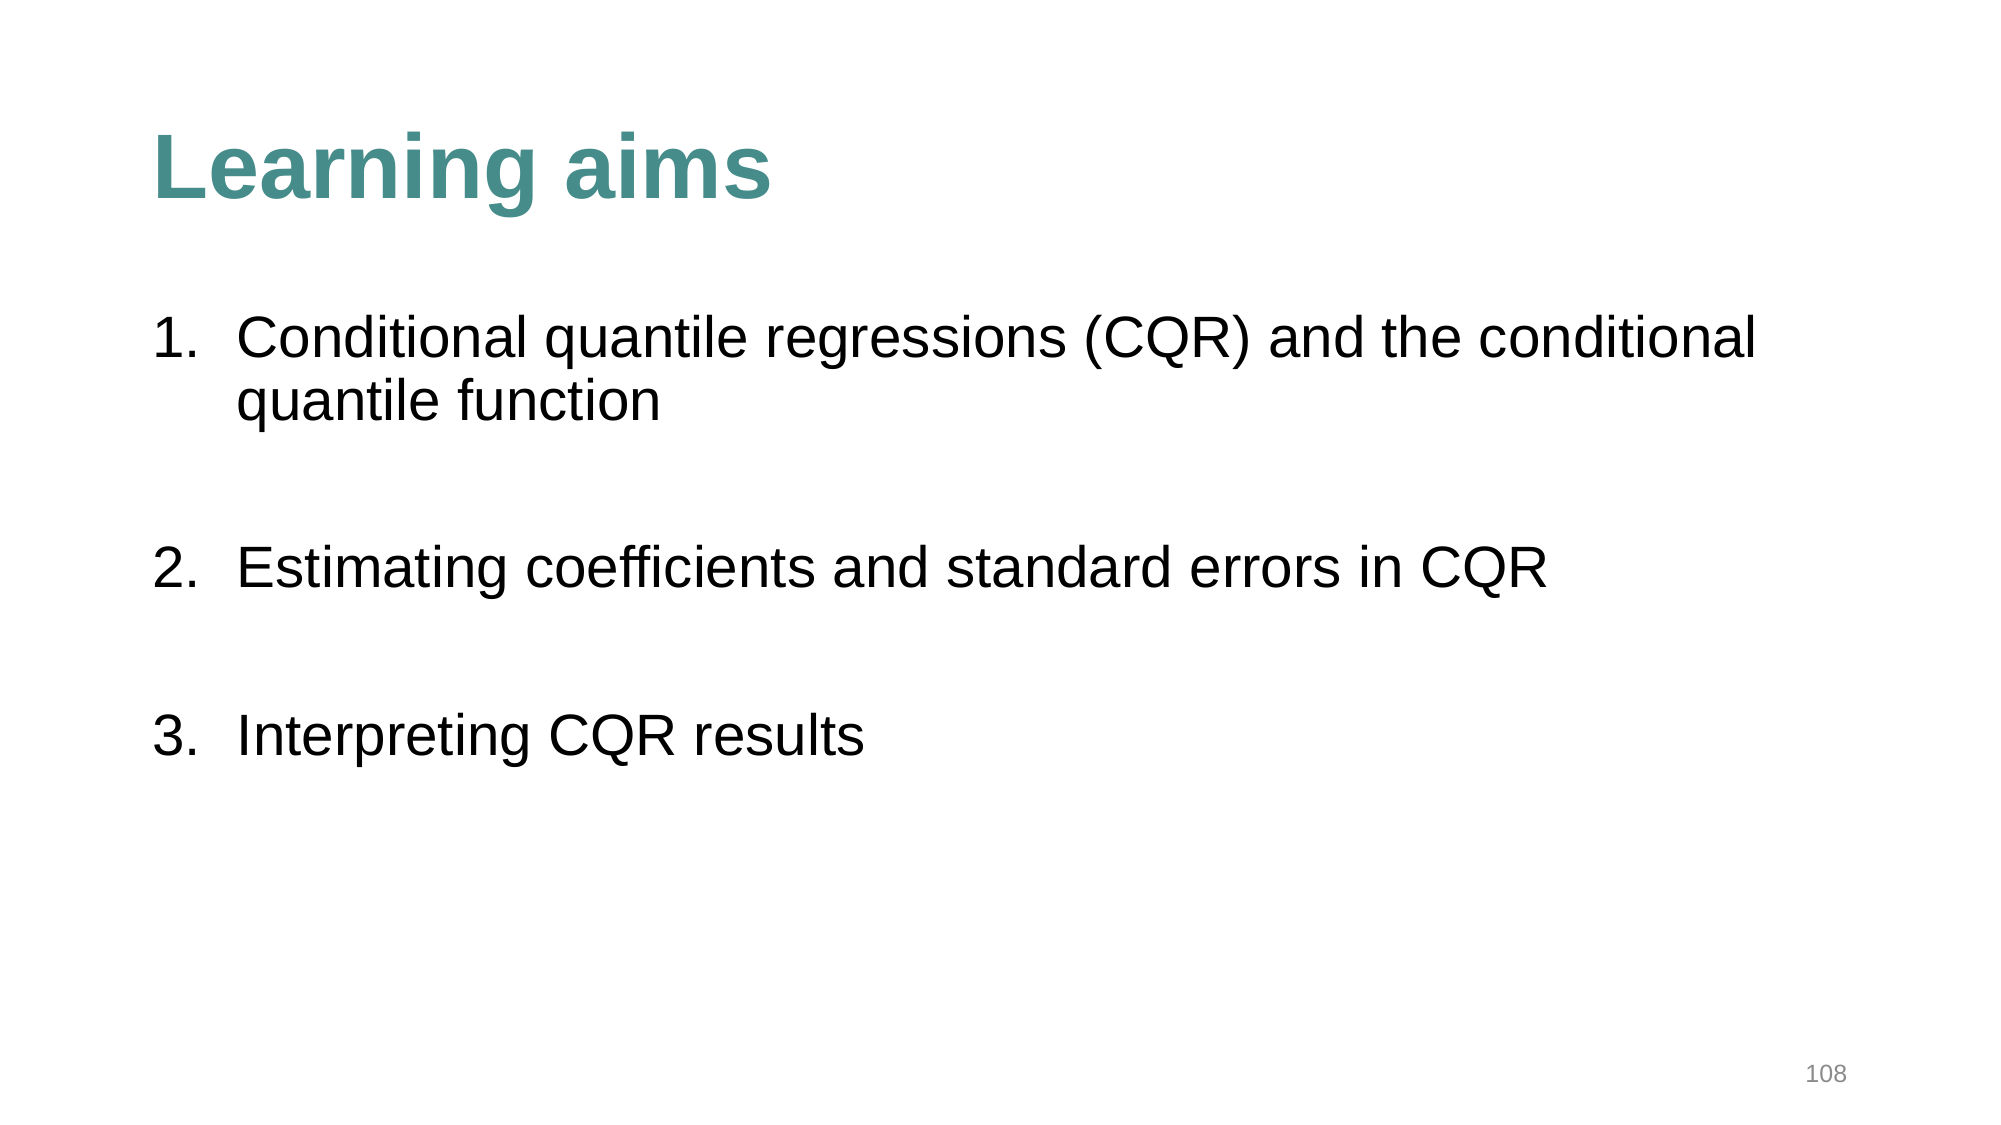

# Learning aims
Conditional quantile regressions (CQR) and the conditional quantile function

Estimating coefficients and standard errors in CQR

Interpreting CQR results
108